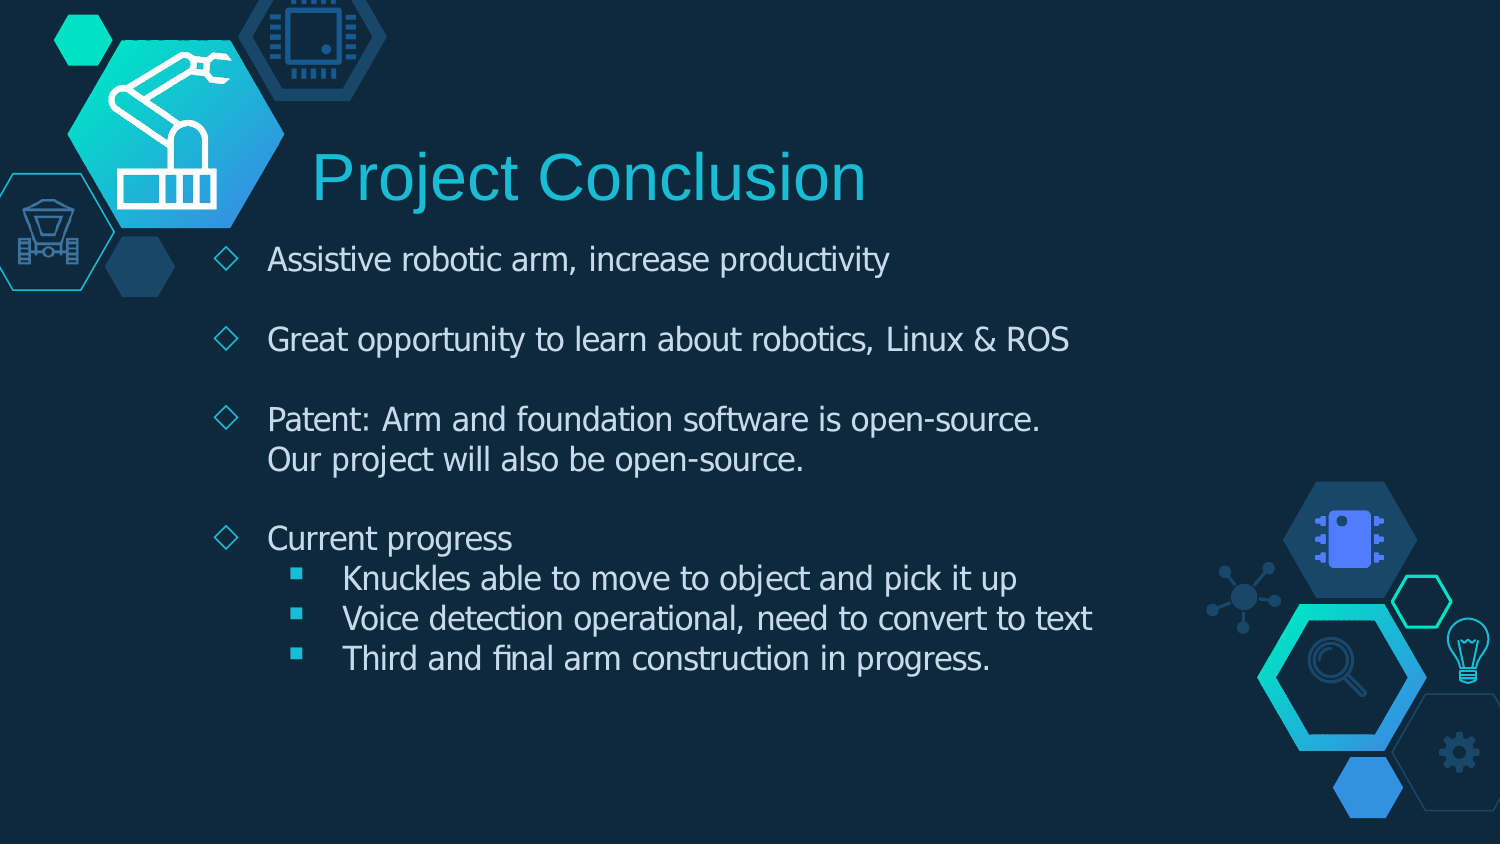

# Project Conclusion

Assistive robotic arm, increase productivity

Great opportunity to learn about robotics, Linux & ROS

Patent: Arm and foundation software is open-source.
Our project will also be open-source.
Current progress
Knuckles able to move to object and pick it up
Voice detection operational, need to convert to text
Third and final arm construction in progress.